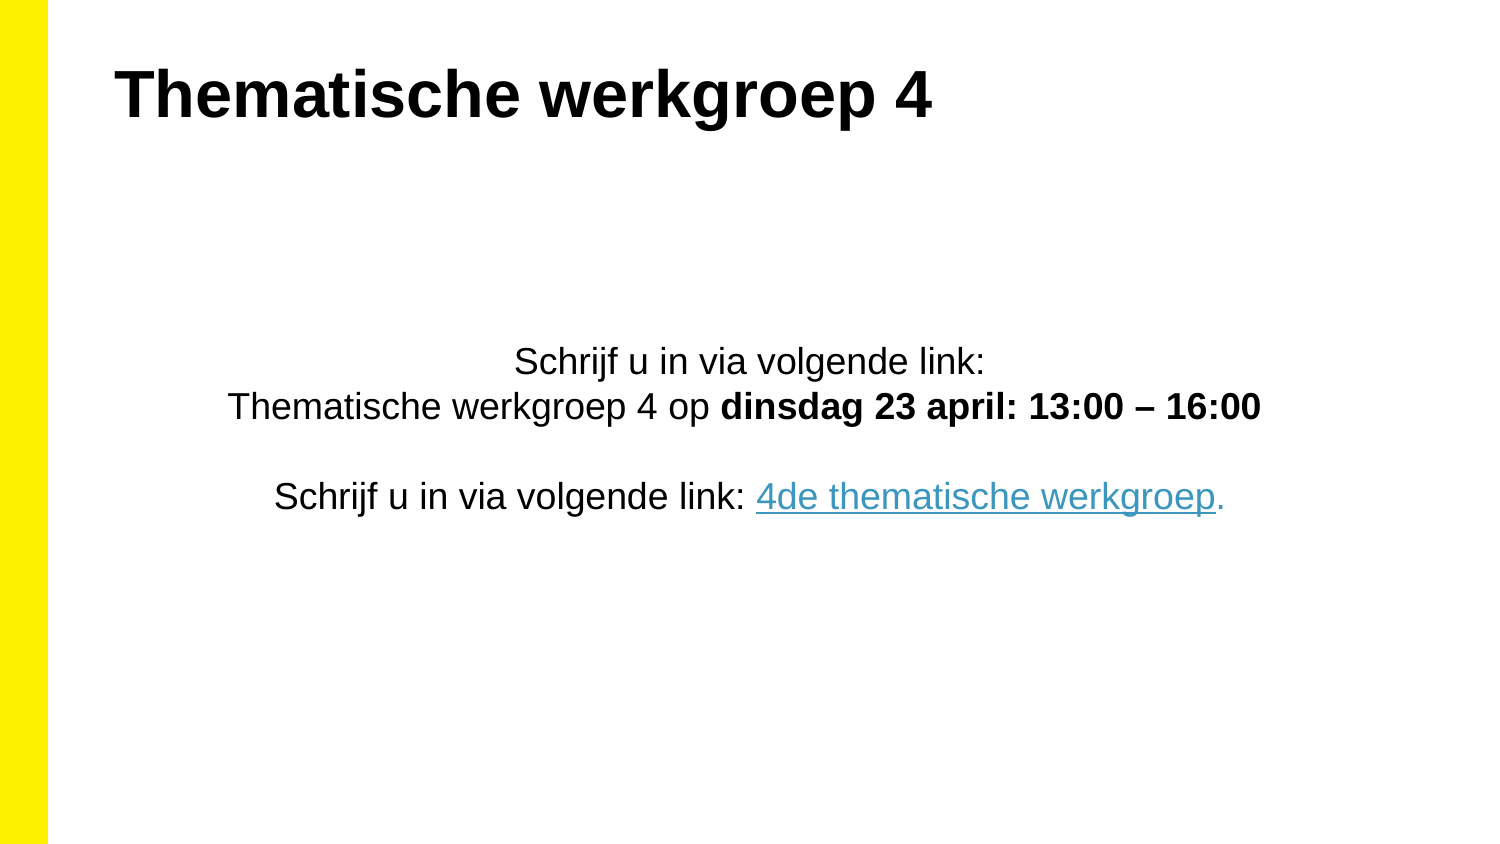

Thematische werkgroep 4
Schrijf u in via volgende link:
Thematische werkgroep 4 op dinsdag 23 april: 13:00 – 16:00

Schrijf u in via volgende link: 4de thematische werkgroep.